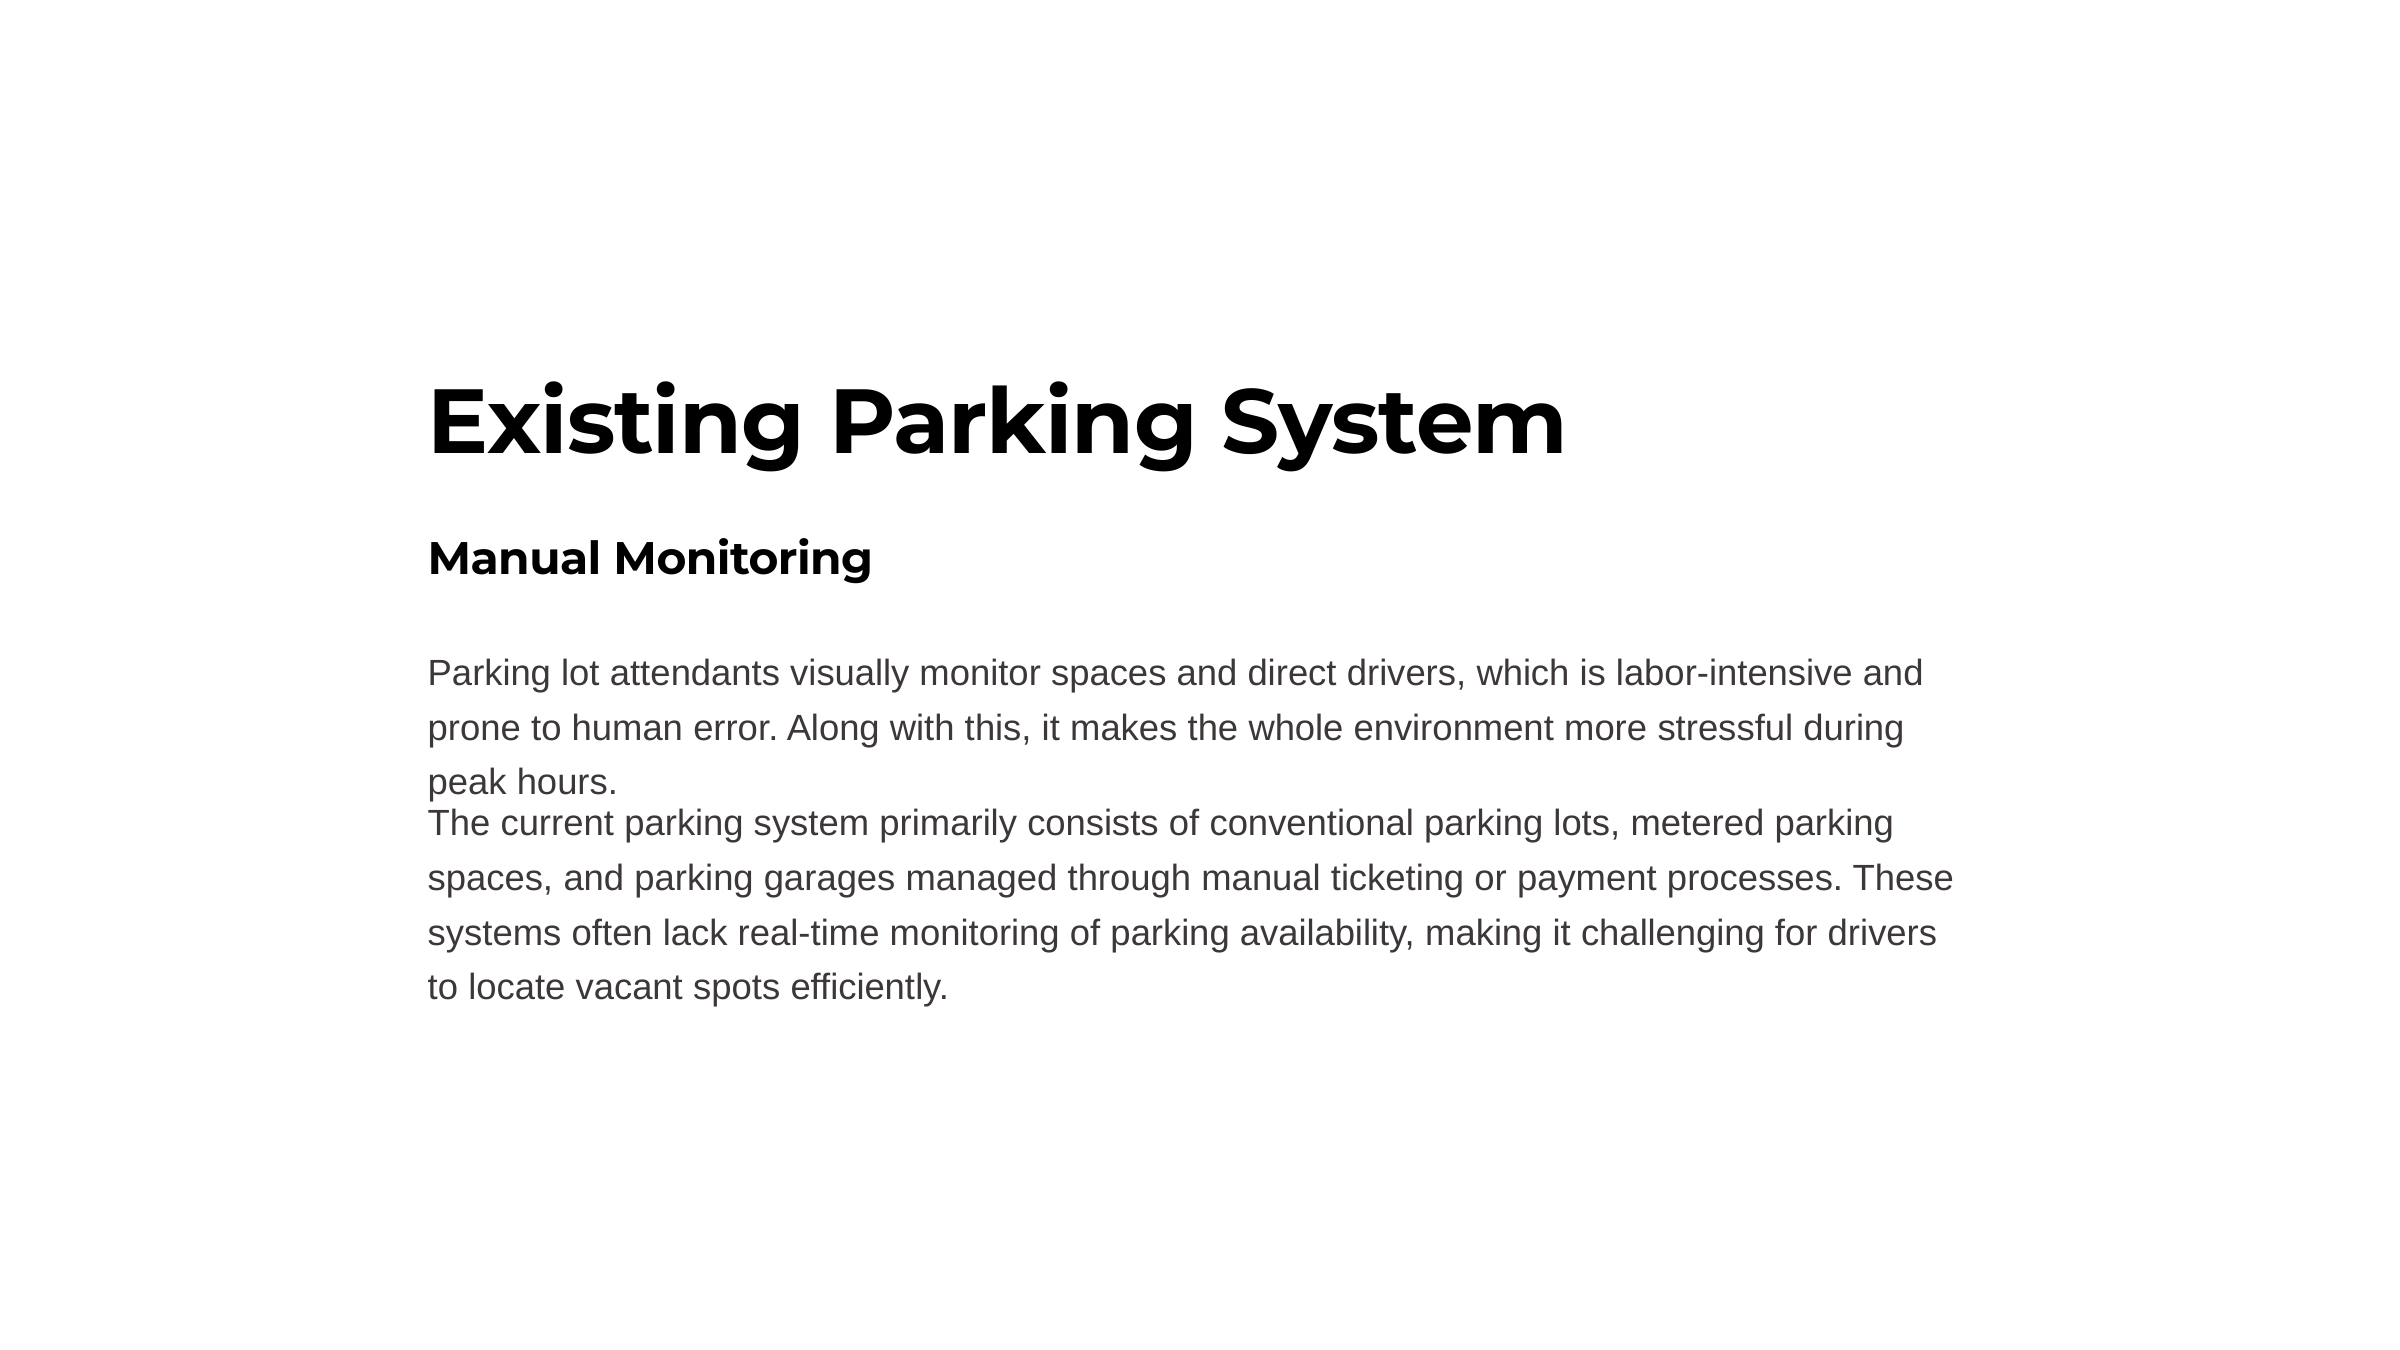

Existing Parking System
Manual Monitoring
Parking lot attendants visually monitor spaces and direct drivers, which is labor-intensive and prone to human error. Along with this, it makes the whole environment more stressful during peak hours.
The current parking system primarily consists of conventional parking lots, metered parking spaces, and parking garages managed through manual ticketing or payment processes. These systems often lack real-time monitoring of parking availability, making it challenging for drivers to locate vacant spots efficiently.